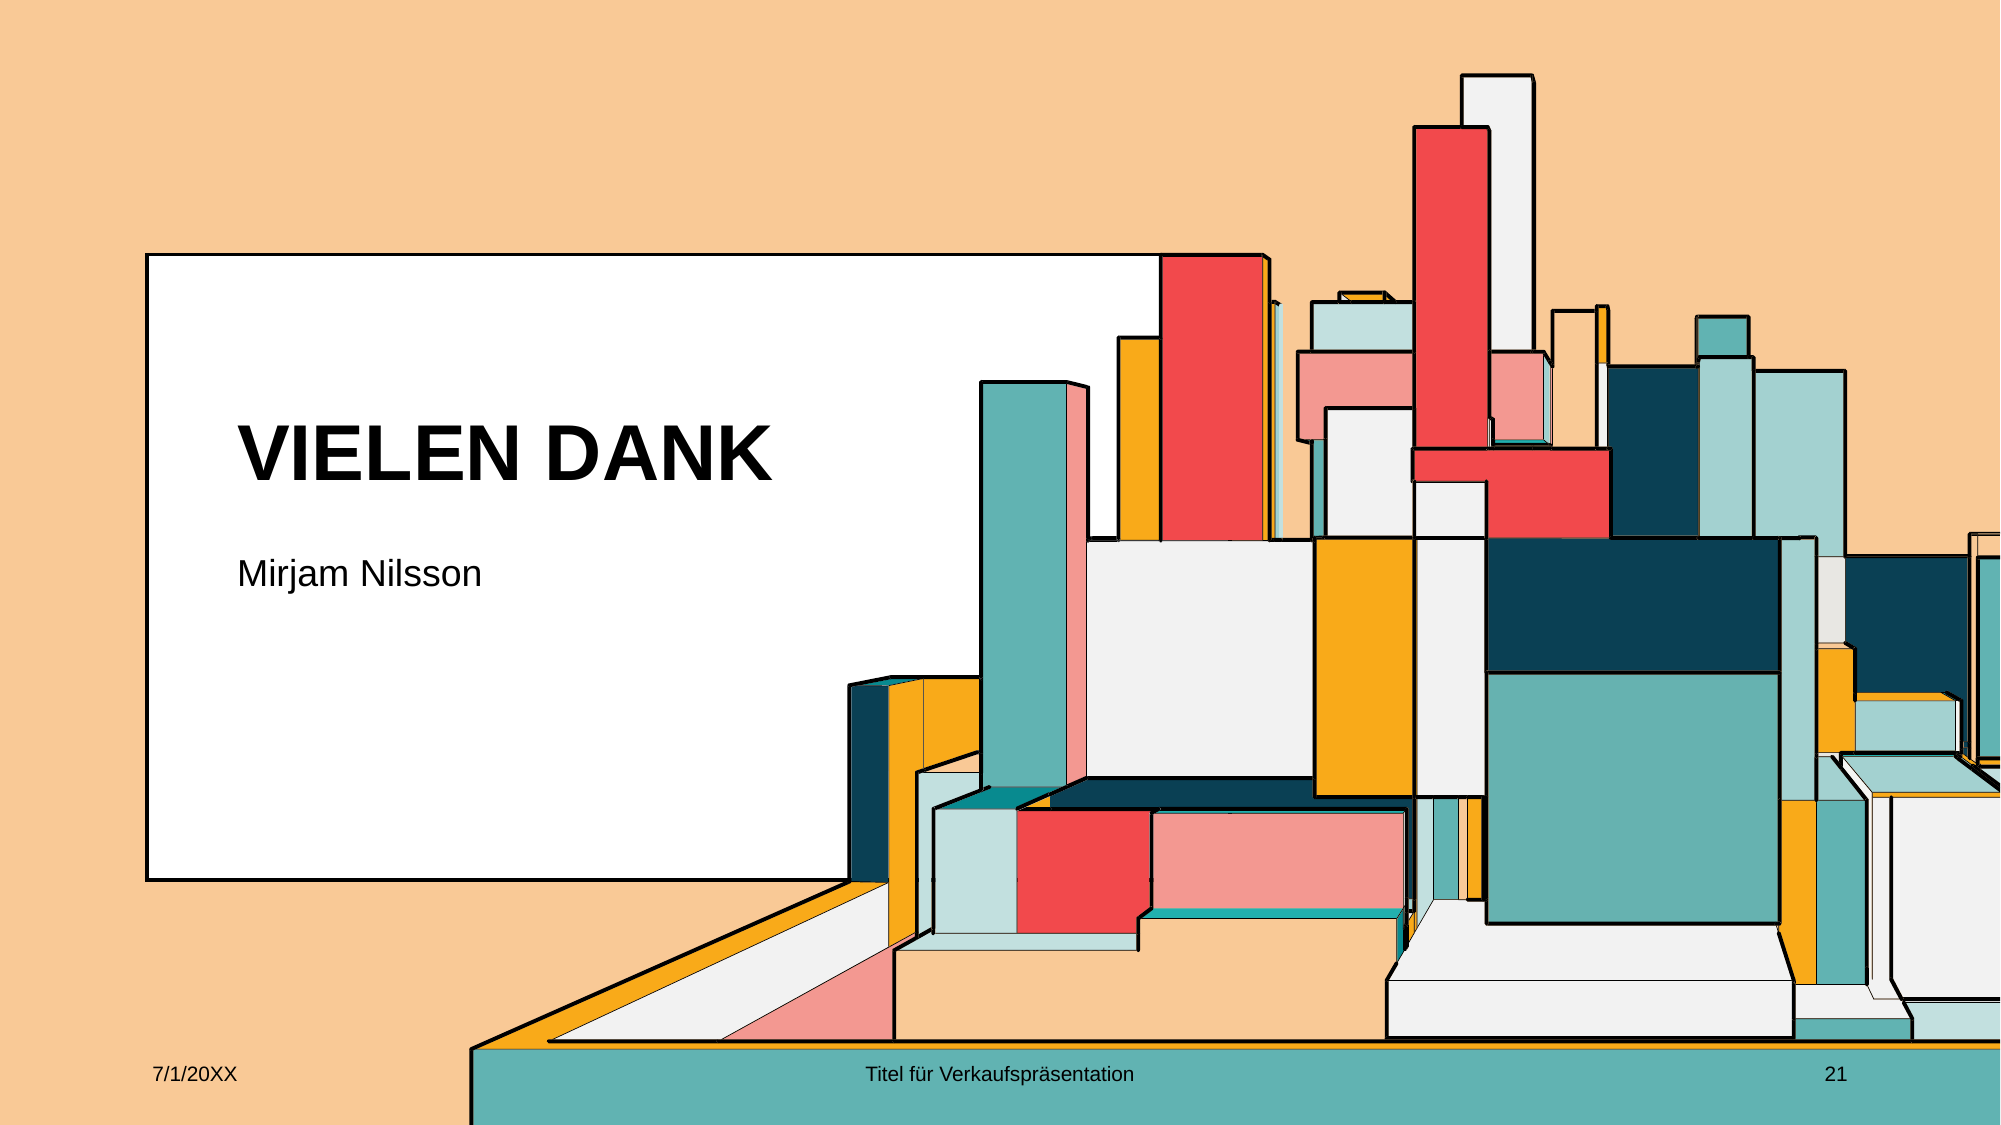

# VIELEN DANK
Mirjam Nilsson​
7/1/20XX
Titel für Verkaufspräsentation
21